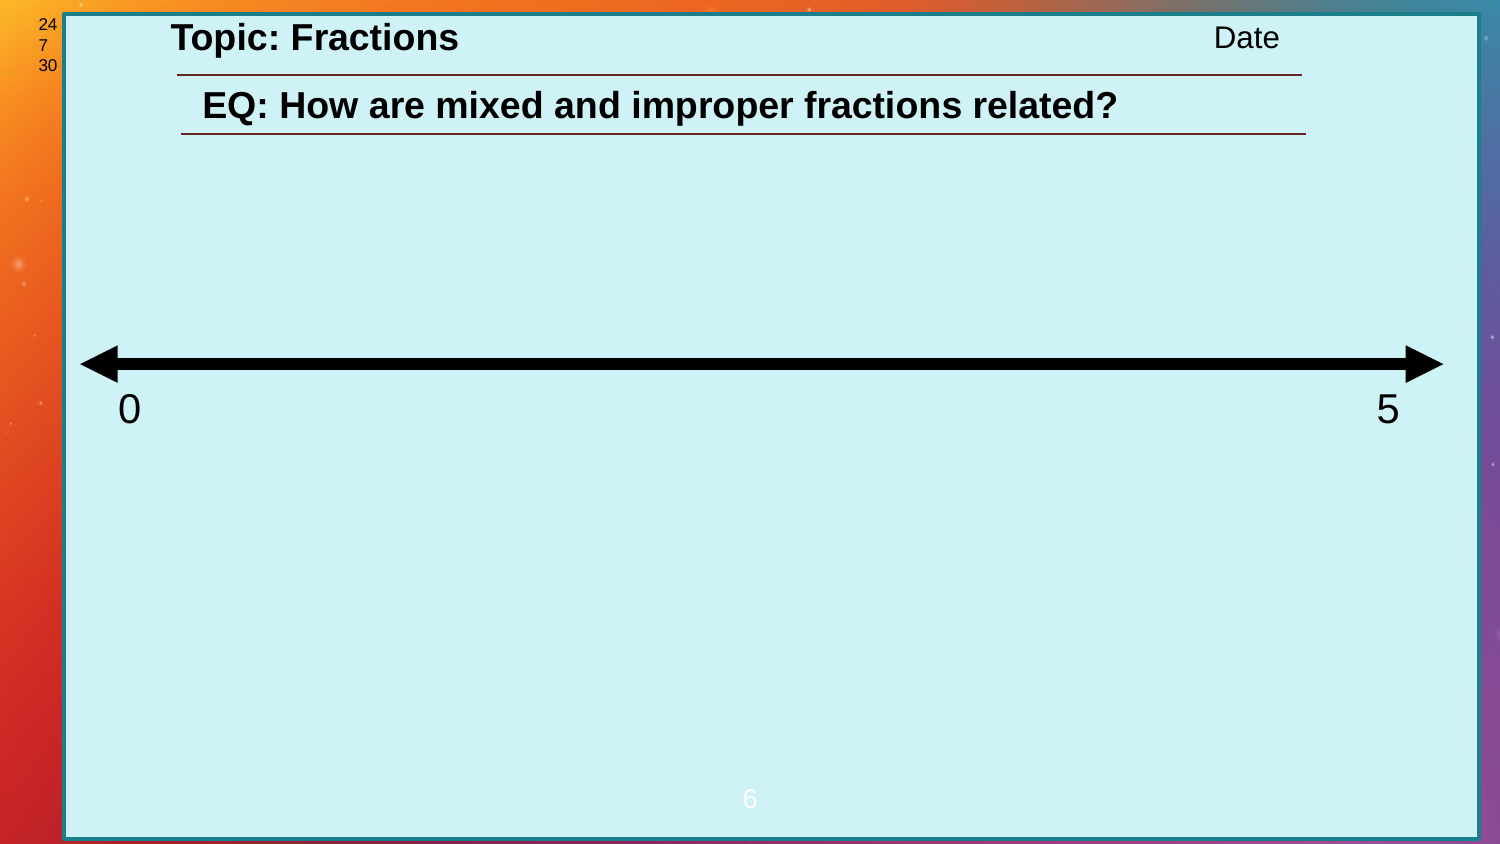

24
7
30
Topic: Fractions
Date

EQ: How are mixed and improper fractions related?
0
5
6